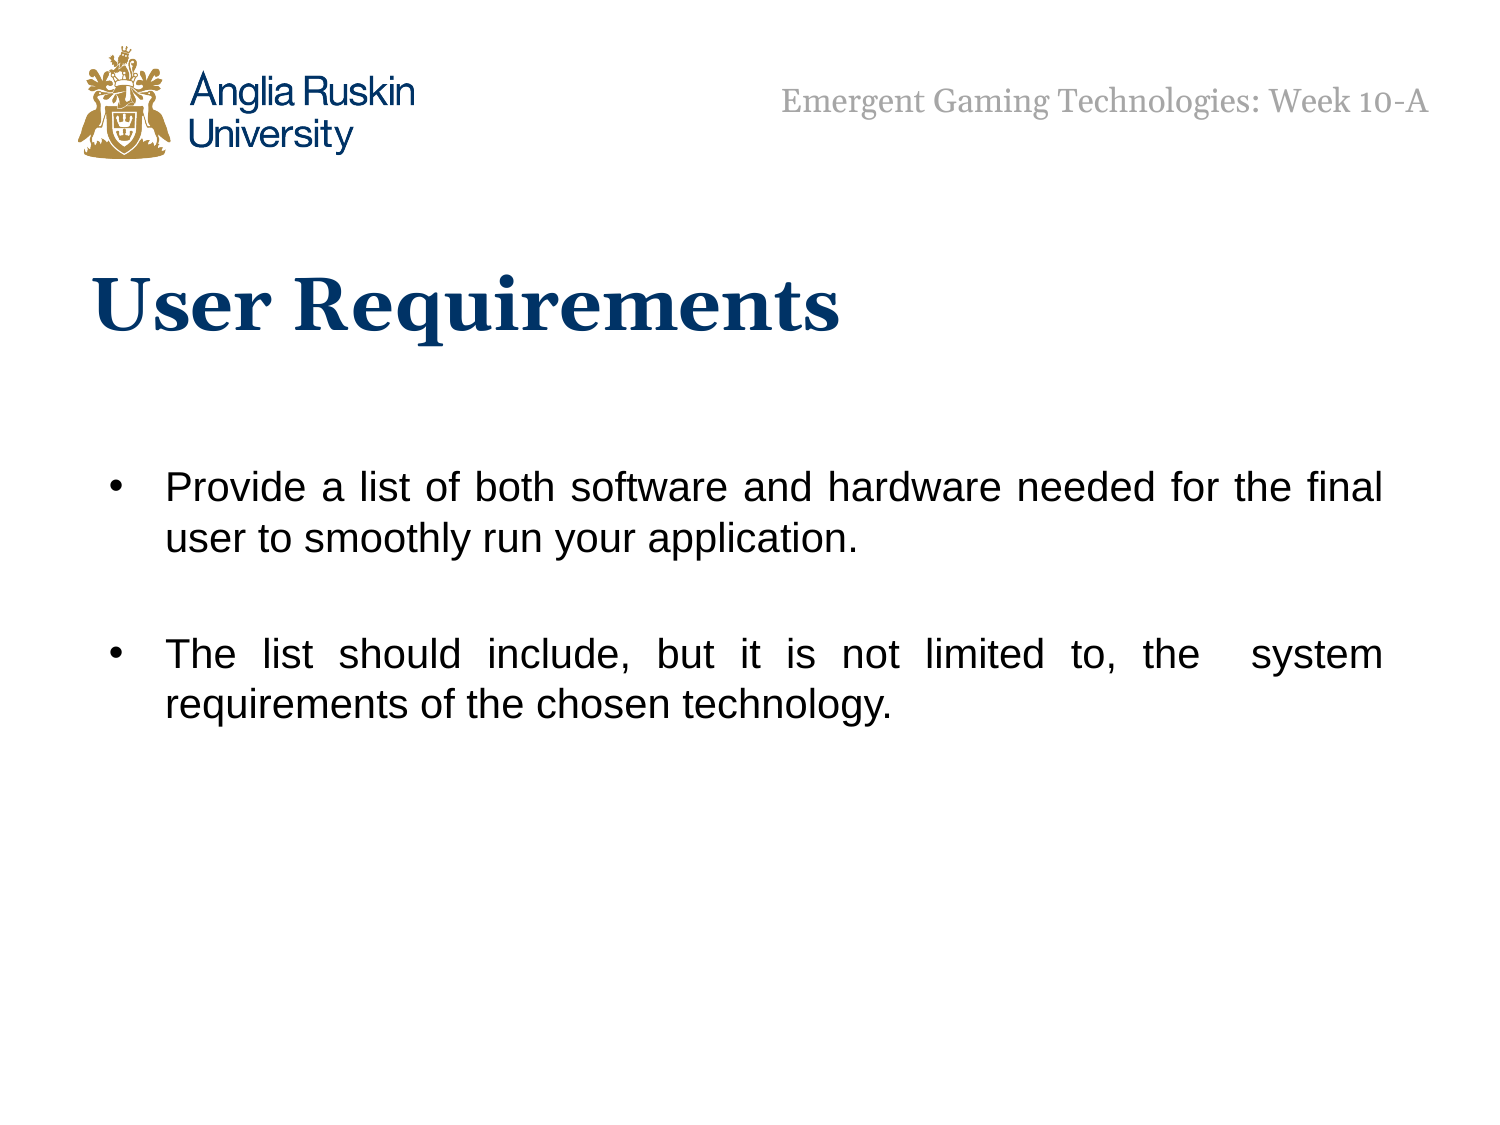

Emergent Gaming Technologies: Week 10-A
# User Requirements

Provide a list of both software and hardware needed for the final user to smoothly run your application.

The list should include, but it is not limited to, the  system requirements of the chosen technology.